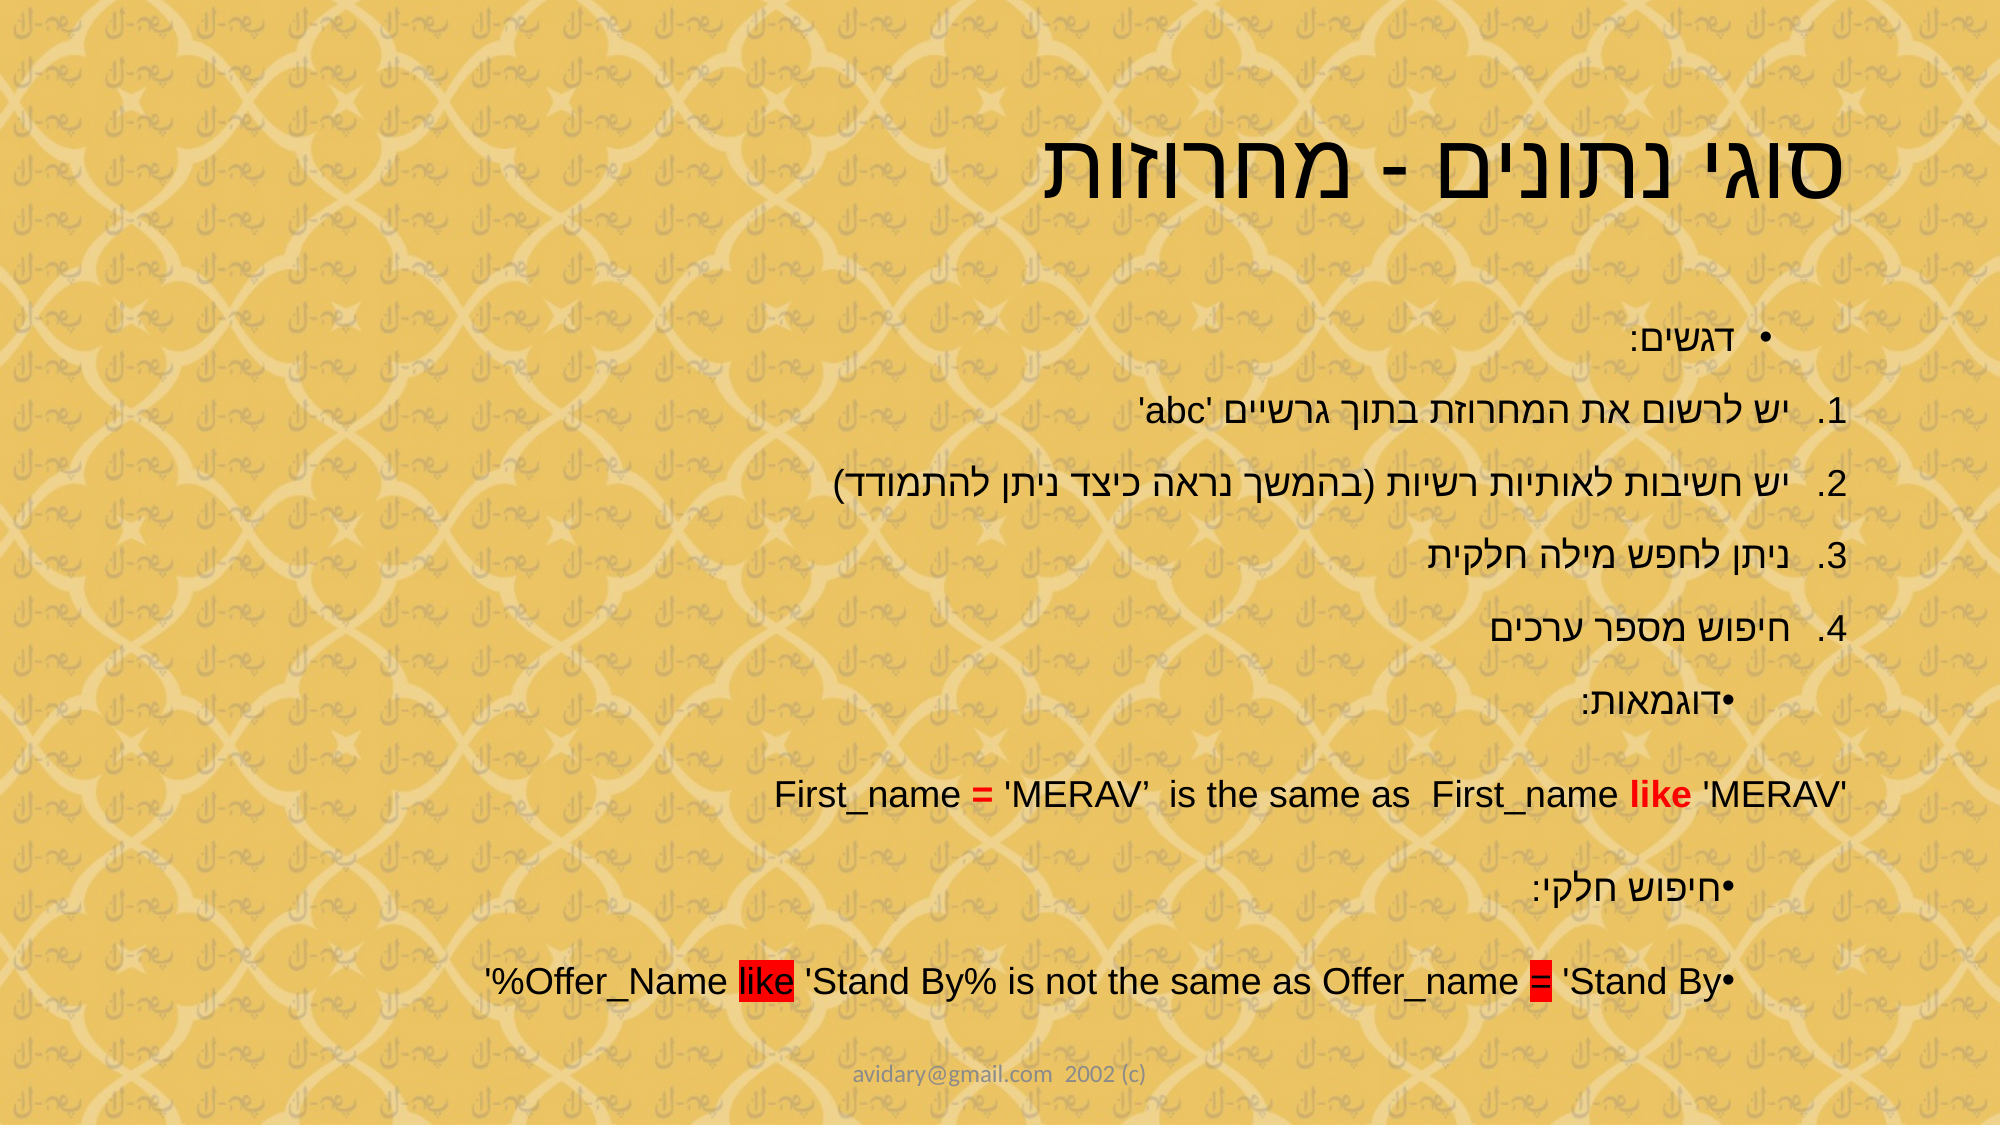

# סוגי נתונים - מחרוזות
דגשים:
יש לרשום את המחרוזת בתוך גרשיים 'abc'
יש חשיבות לאותיות רשיות (בהמשך נראה כיצד ניתן להתמודד)
ניתן לחפש מילה חלקית
חיפוש מספר ערכים
דוגמאות:
First_name = 'MERAV’  is the same as  First_name like 'MERAV'
חיפוש חלקי:
Offer_Name like 'Stand By% is not the same as Offer_name = 'Stand By%'
avidary@gmail.com  2002 (c)